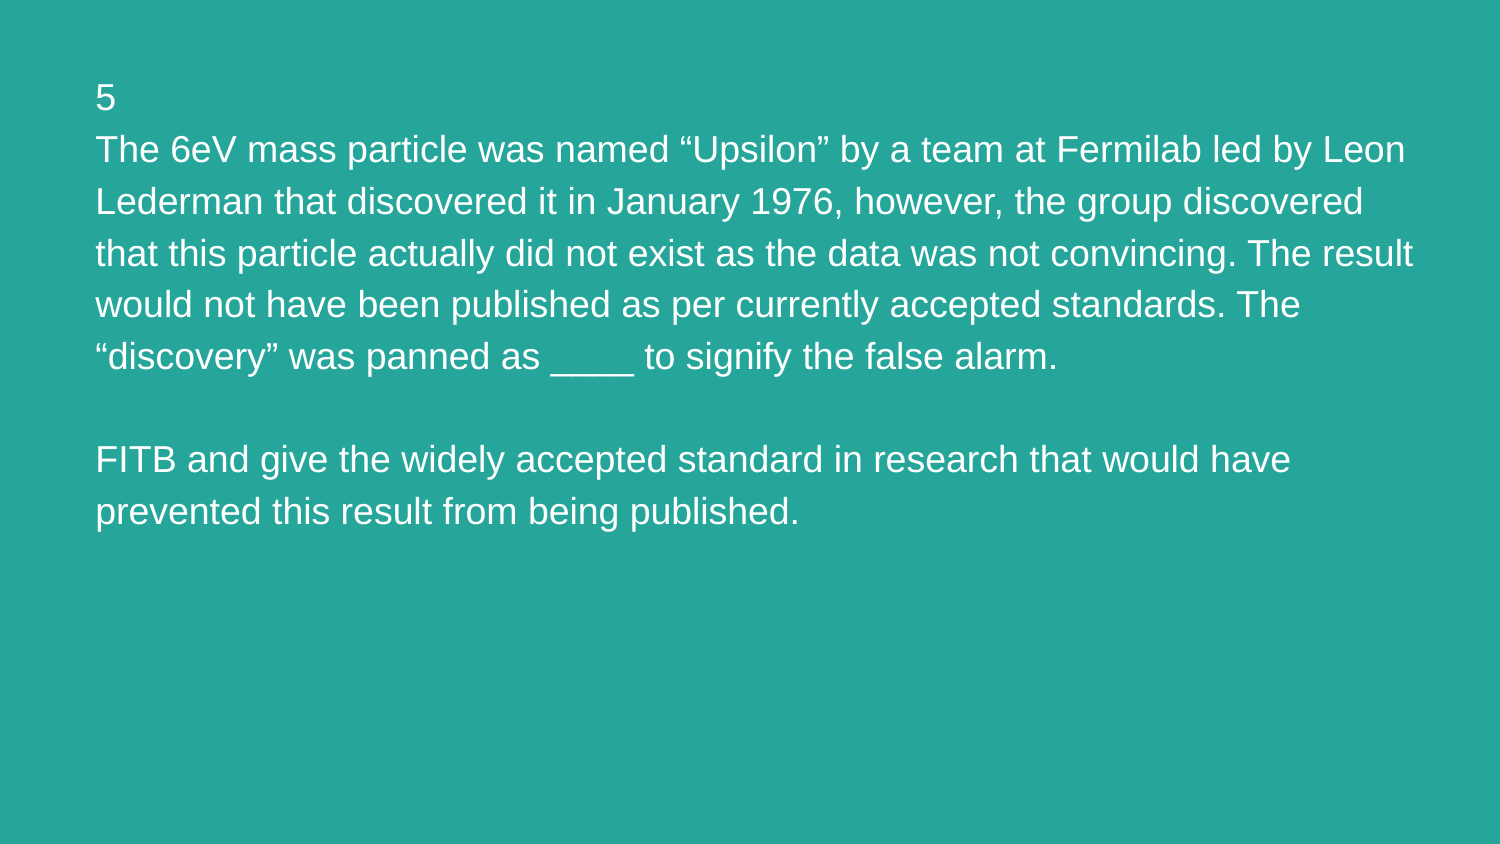

# 5
The 6eV mass particle was named “Upsilon” by a team at Fermilab led by Leon Lederman that discovered it in January 1976, however, the group discovered that this particle actually did not exist as the data was not convincing. The result would not have been published as per currently accepted standards. The “discovery” was panned as ____ to signify the false alarm.

FITB and give the widely accepted standard in research that would have prevented this result from being published.